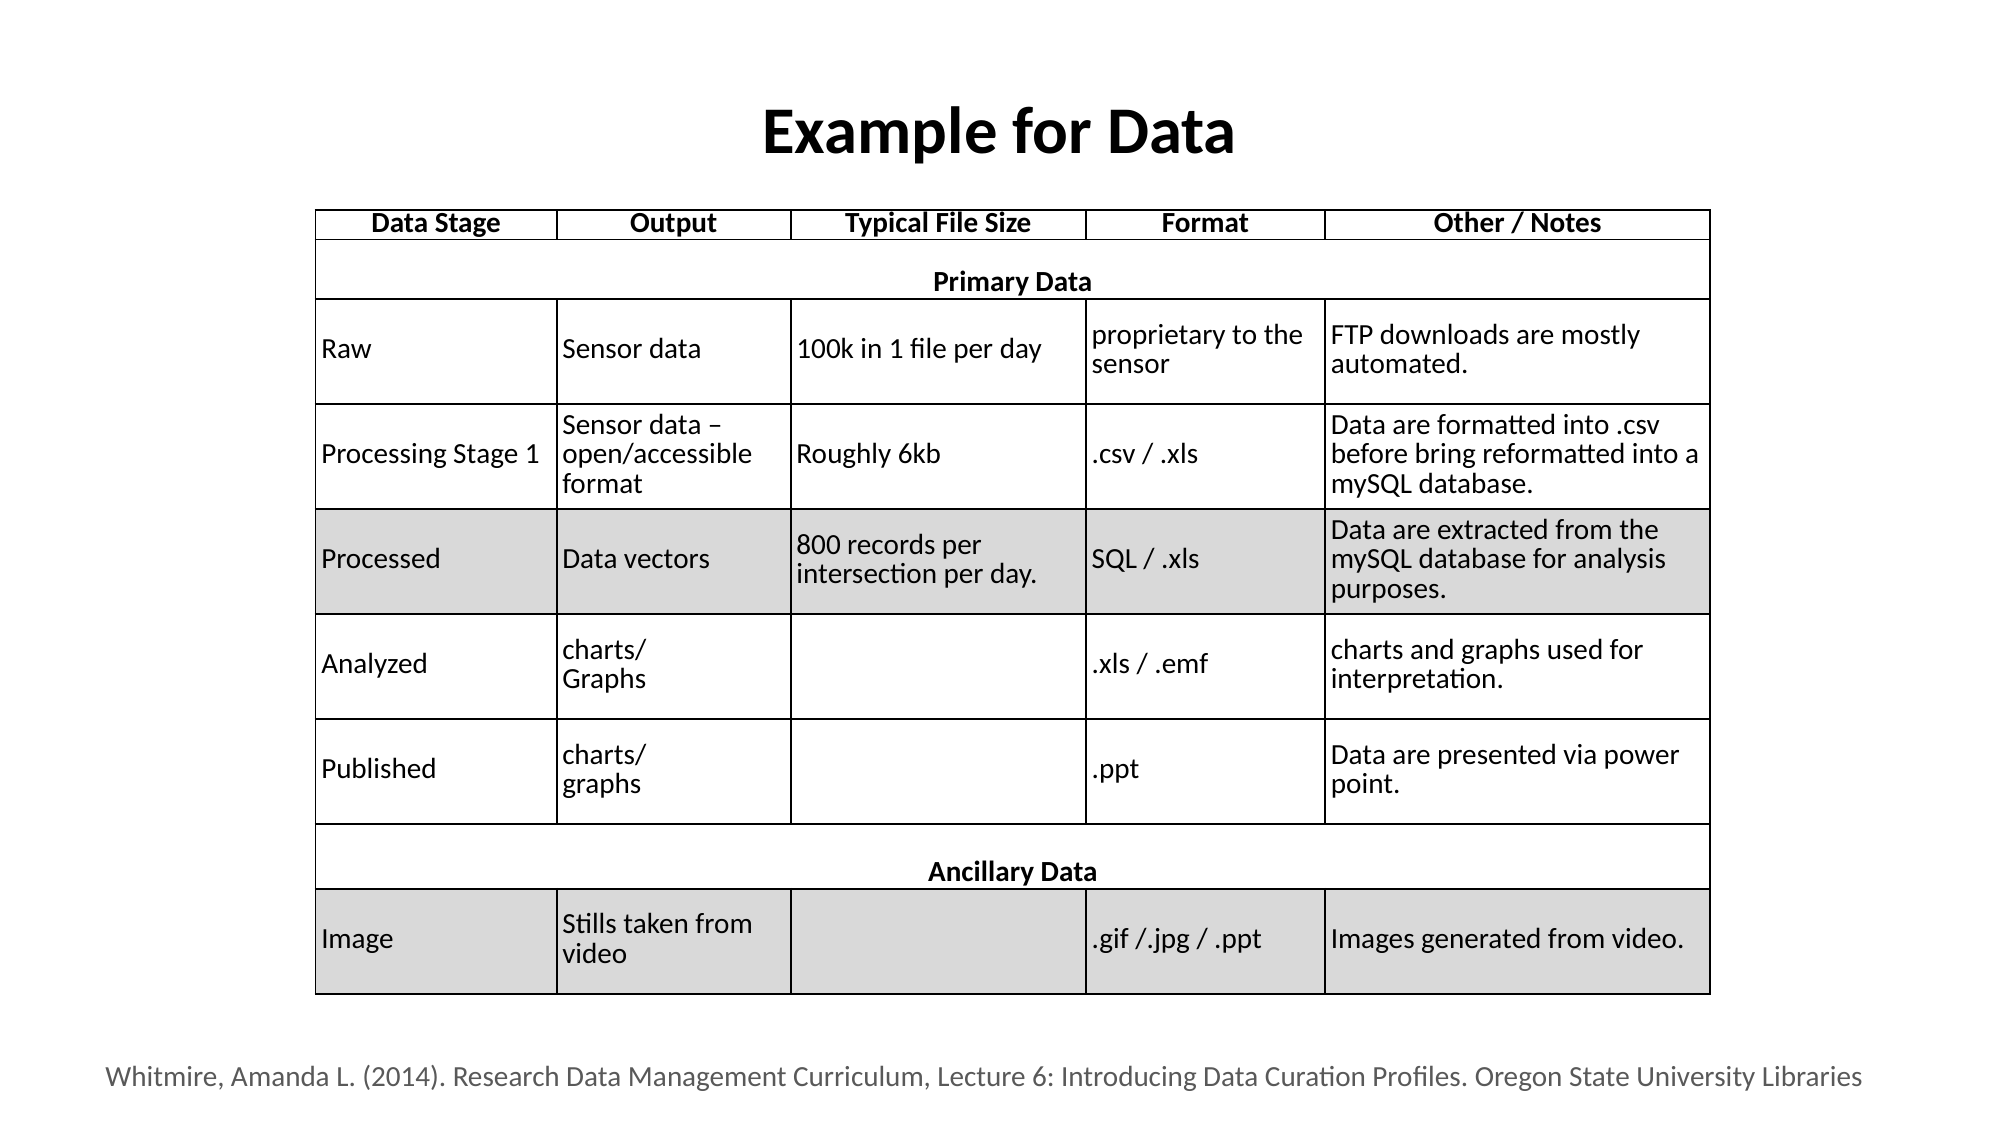

# Example for Data
| Data Stage | Output | Typical File Size | Format | Other / Notes |
| --- | --- | --- | --- | --- |
| Primary Data |  |  |  |  |
| Raw | Sensor data | 100k in 1 file per day | proprietary to the sensor | FTP downloads are mostly automated. |
| Processing Stage 1 | Sensor data –open/accessible format | Roughly 6kb | .csv / .xls | Data are formatted into .csv before bring reformatted into a mySQL database. |
| Processed | Data vectors | 800 records per intersection per day. | SQL / .xls | Data are extracted from the mySQL database for analysis purposes. |
| Analyzed | charts/ Graphs |  | .xls / .emf | charts and graphs used for interpretation. |
| Published | charts/ graphs |  | .ppt | Data are presented via power point. |
| Ancillary Data |  |  |  |  |
| Image | Stills taken from video |  | .gif /.jpg / .ppt | Images generated from video. |

Whitmire, Amanda L. (2014). Research Data Management Curriculum, Lecture 6: Introducing Data Curation Profiles. Oregon State University Libraries